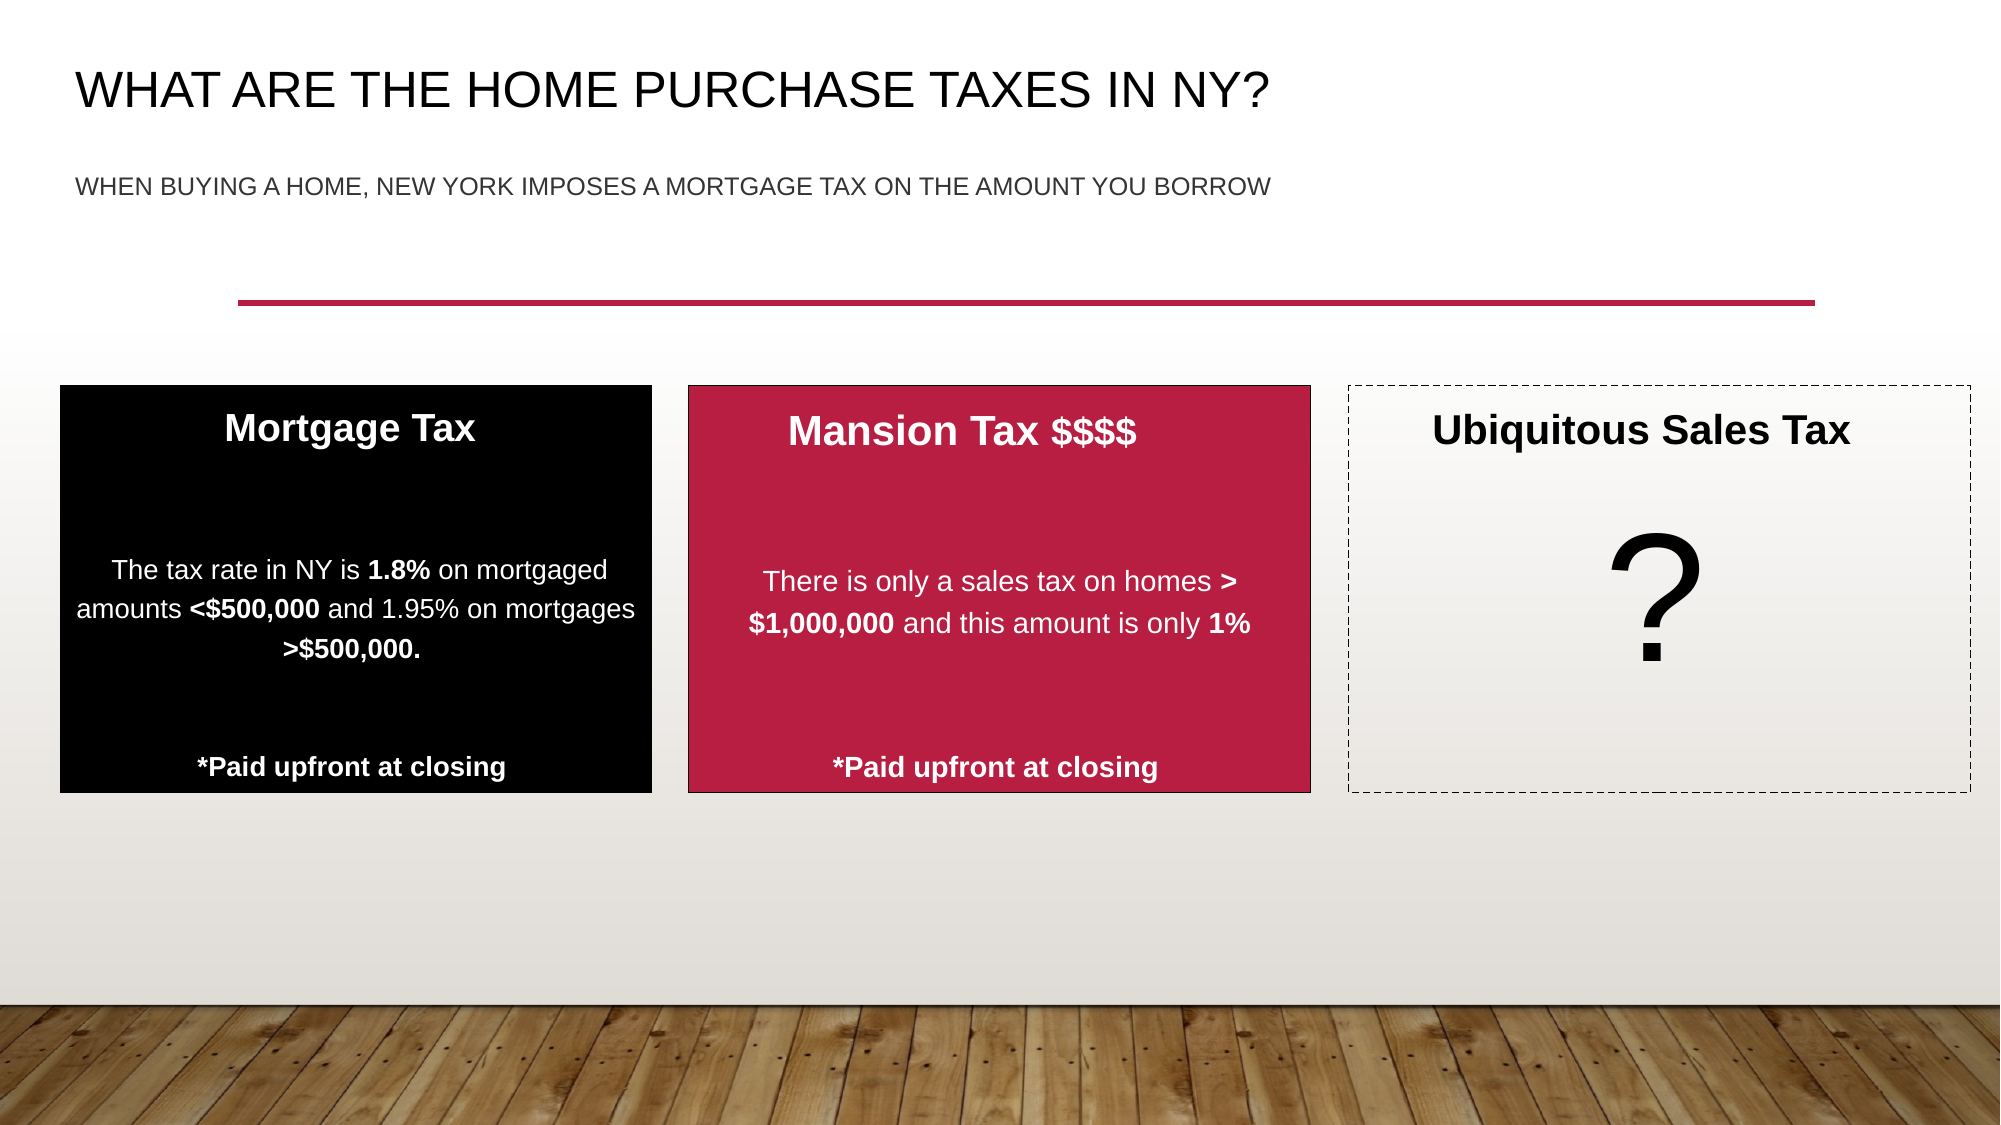

# What ARE THE home Purchase TAXES IN NY? When buying a home, New York imposes a mortgage tax on the amount you borrow
Mortgage Tax

 The tax rate in NY is 1.8% on mortgaged amounts <$500,000 and 1.95% on mortgages >$500,000.

*Paid upfront at closing
	Mansion Tax $$$$

There is only a sales tax on homes > $1,000,000 and this amount is only 1%

*Paid upfront at closing

      Ubiquitous Sales Tax
?